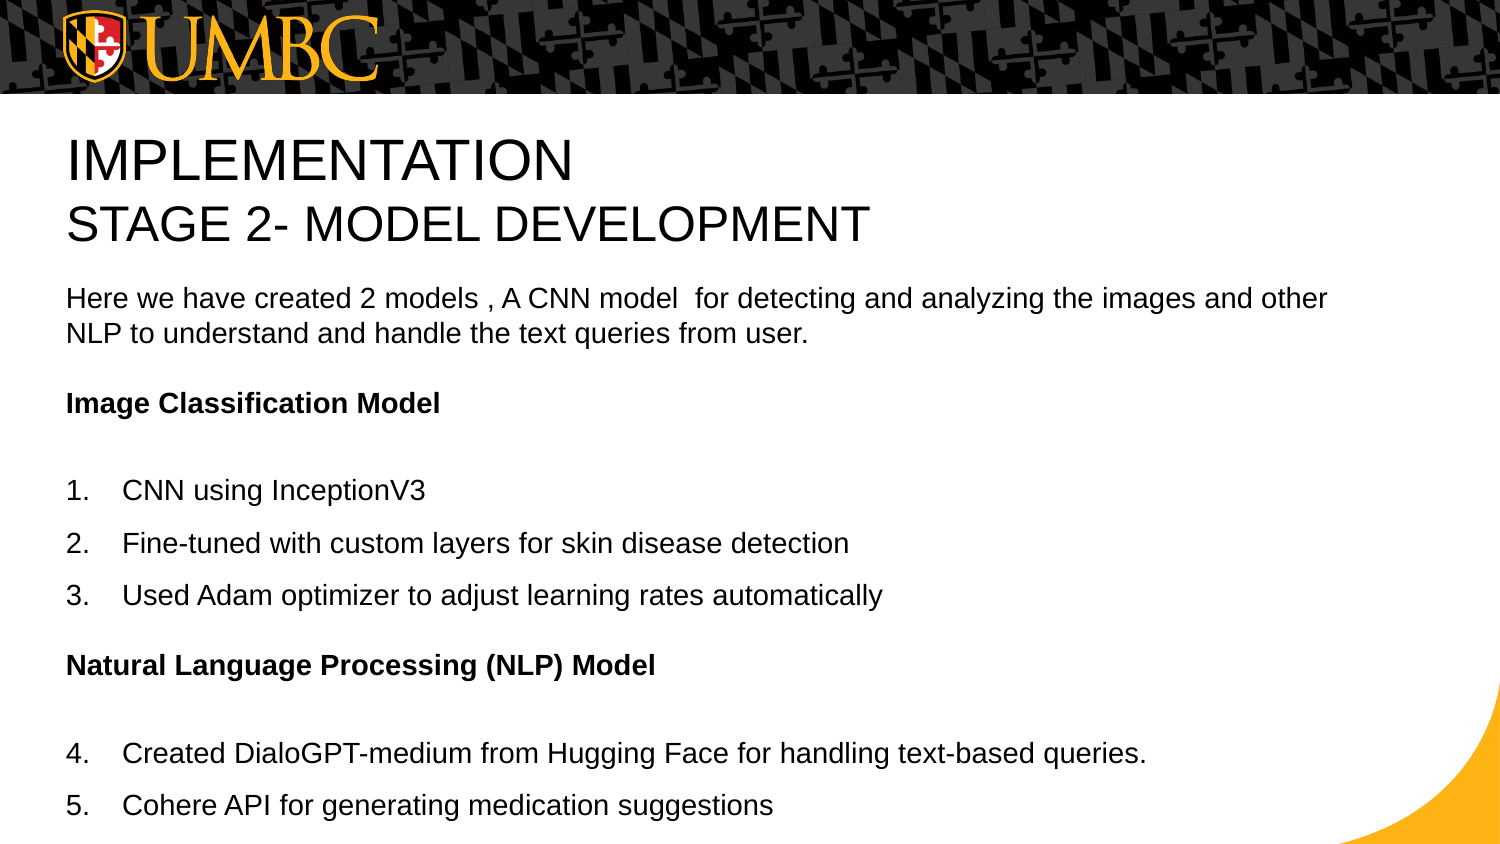

# IMPLEMENTATION STAGE 2- MODEL DEVELOPMENT
Here we have created 2 models , A CNN model  for detecting and analyzing the images and other NLP to understand and handle the text queries from user.

Image Classification Model

CNN using InceptionV3
Fine-tuned with custom layers for skin disease detection
Used Adam optimizer to adjust learning rates automatically

Natural Language Processing (NLP) Model

Created DialoGPT-medium from Hugging Face for handling text-based queries.
Cohere API for generating medication suggestions